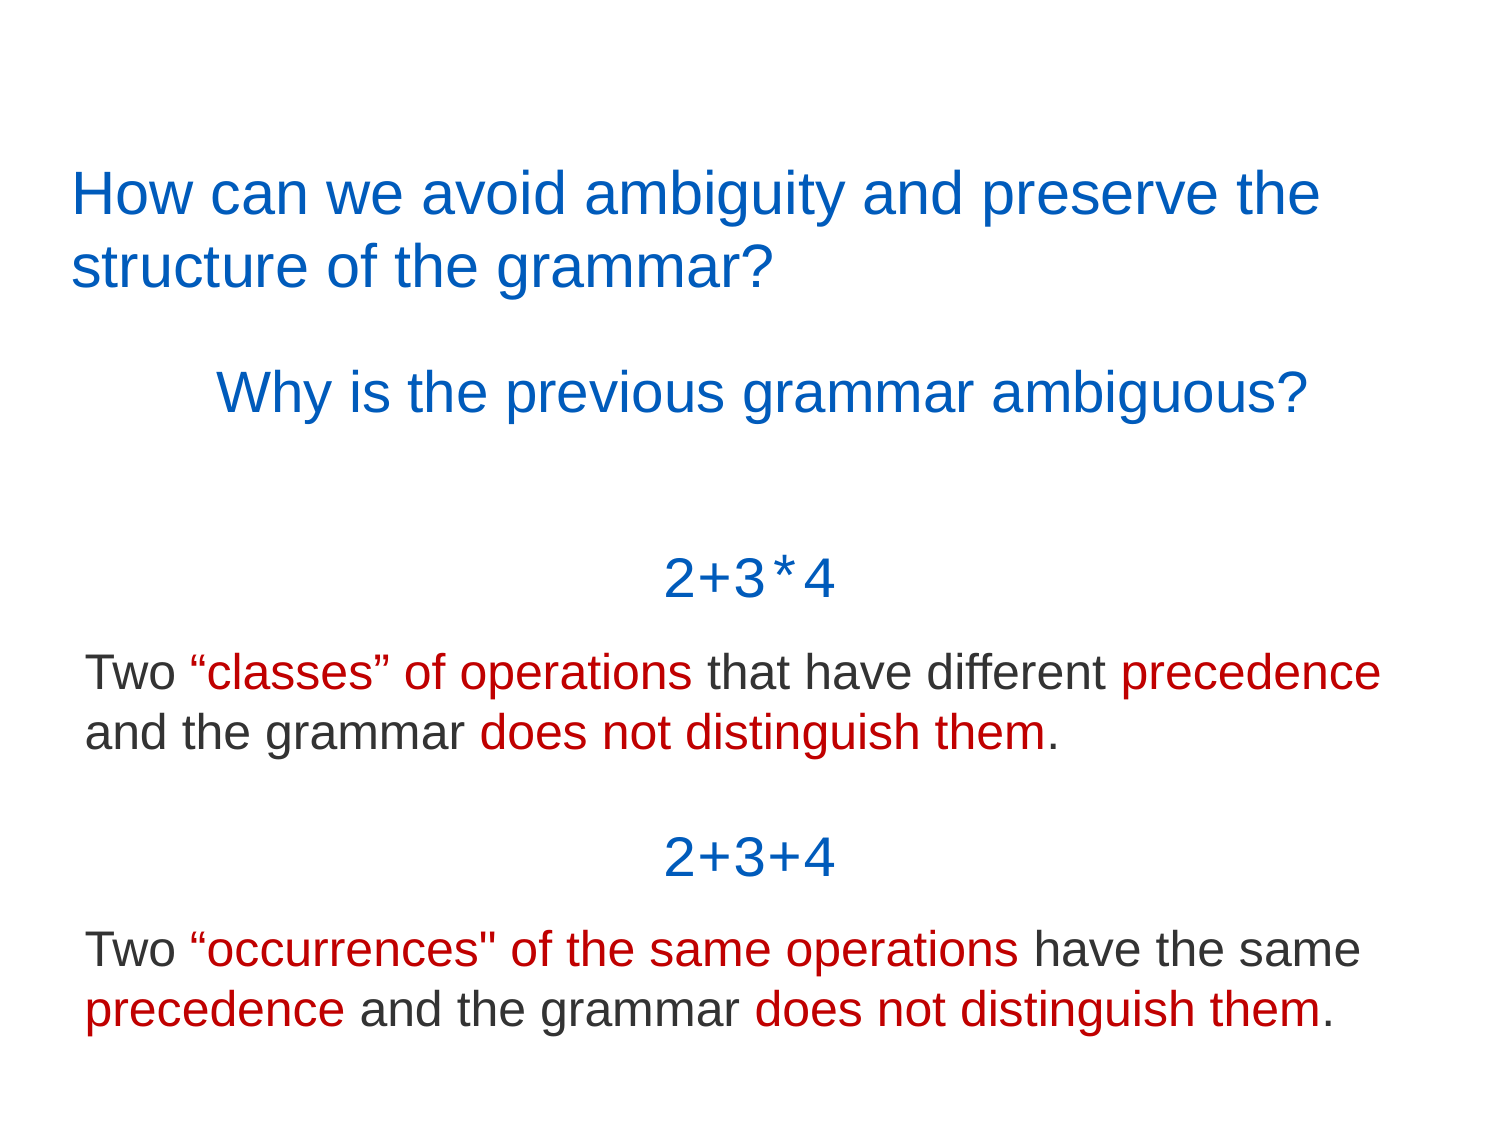

How can we avoid ambiguity and preserve the structure of the grammar?
Why is the previous grammar ambiguous?
2+3*4
Two “classes” of operations that have different precedence and the grammar does not distinguish them.
2+3+4
Two “occurrences" of the same operations have the same precedence and the grammar does not distinguish them.